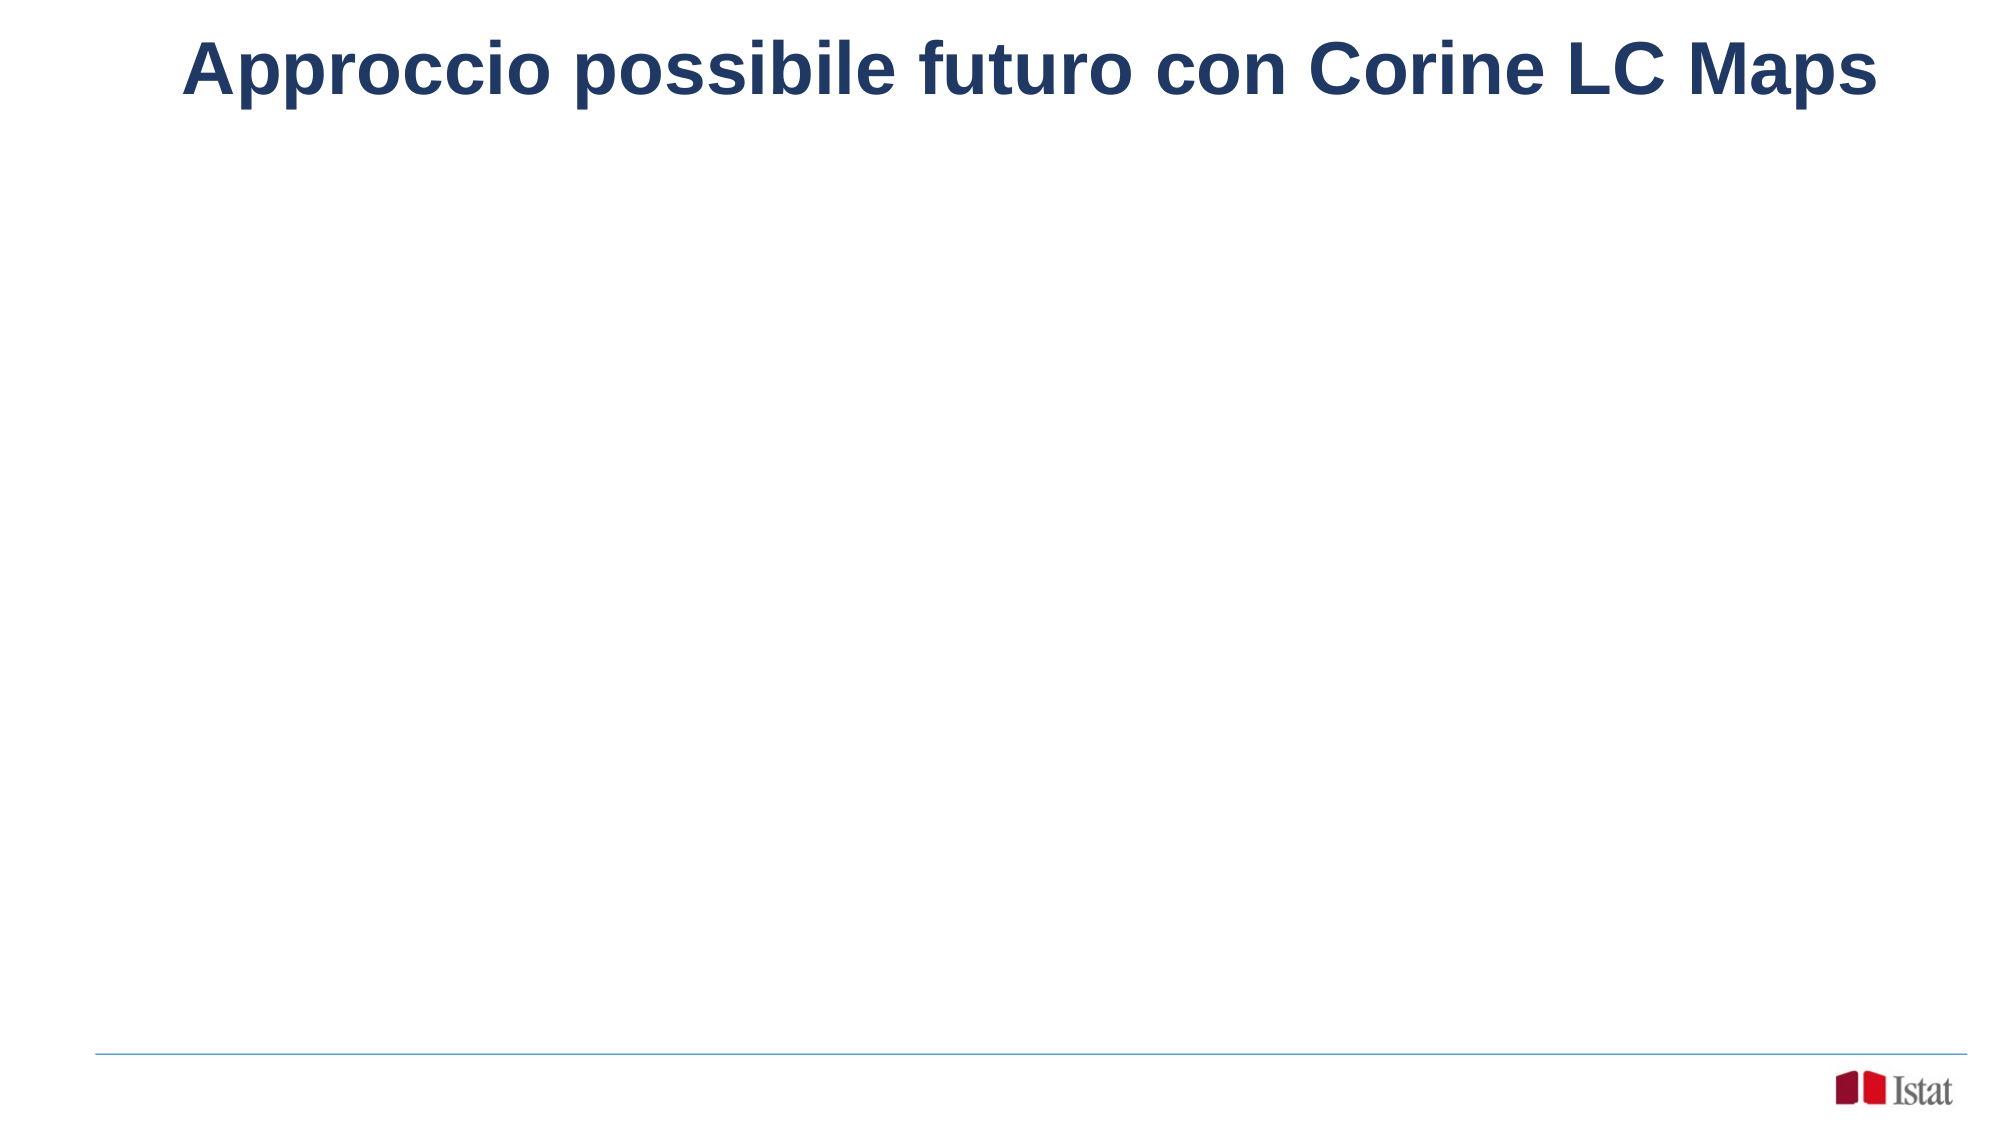

# Approccio possibile futuro con Corine LC Maps